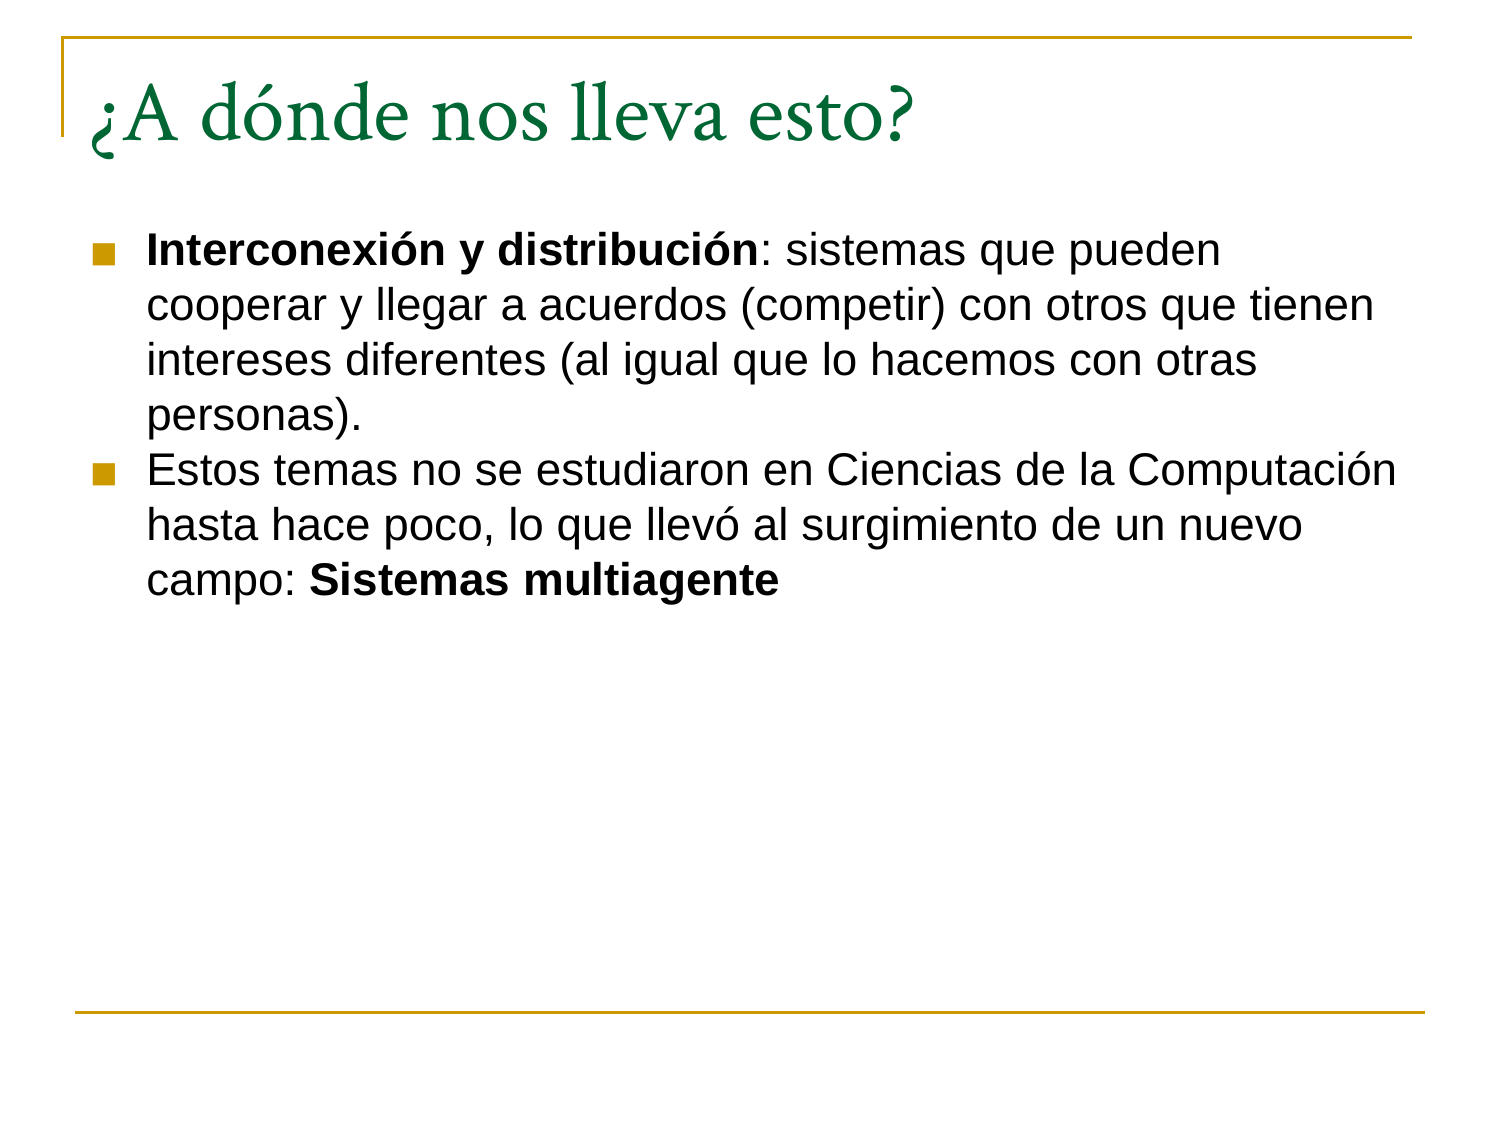

# ¿A dónde nos lleva esto?
Interconexión y distribución: sistemas que pueden cooperar y llegar a acuerdos (competir) con otros que tienen intereses diferentes (al igual que lo hacemos con otras personas).
Estos temas no se estudiaron en Ciencias de la Computación hasta hace poco, lo que llevó al surgimiento de un nuevo campo: Sistemas multiagente